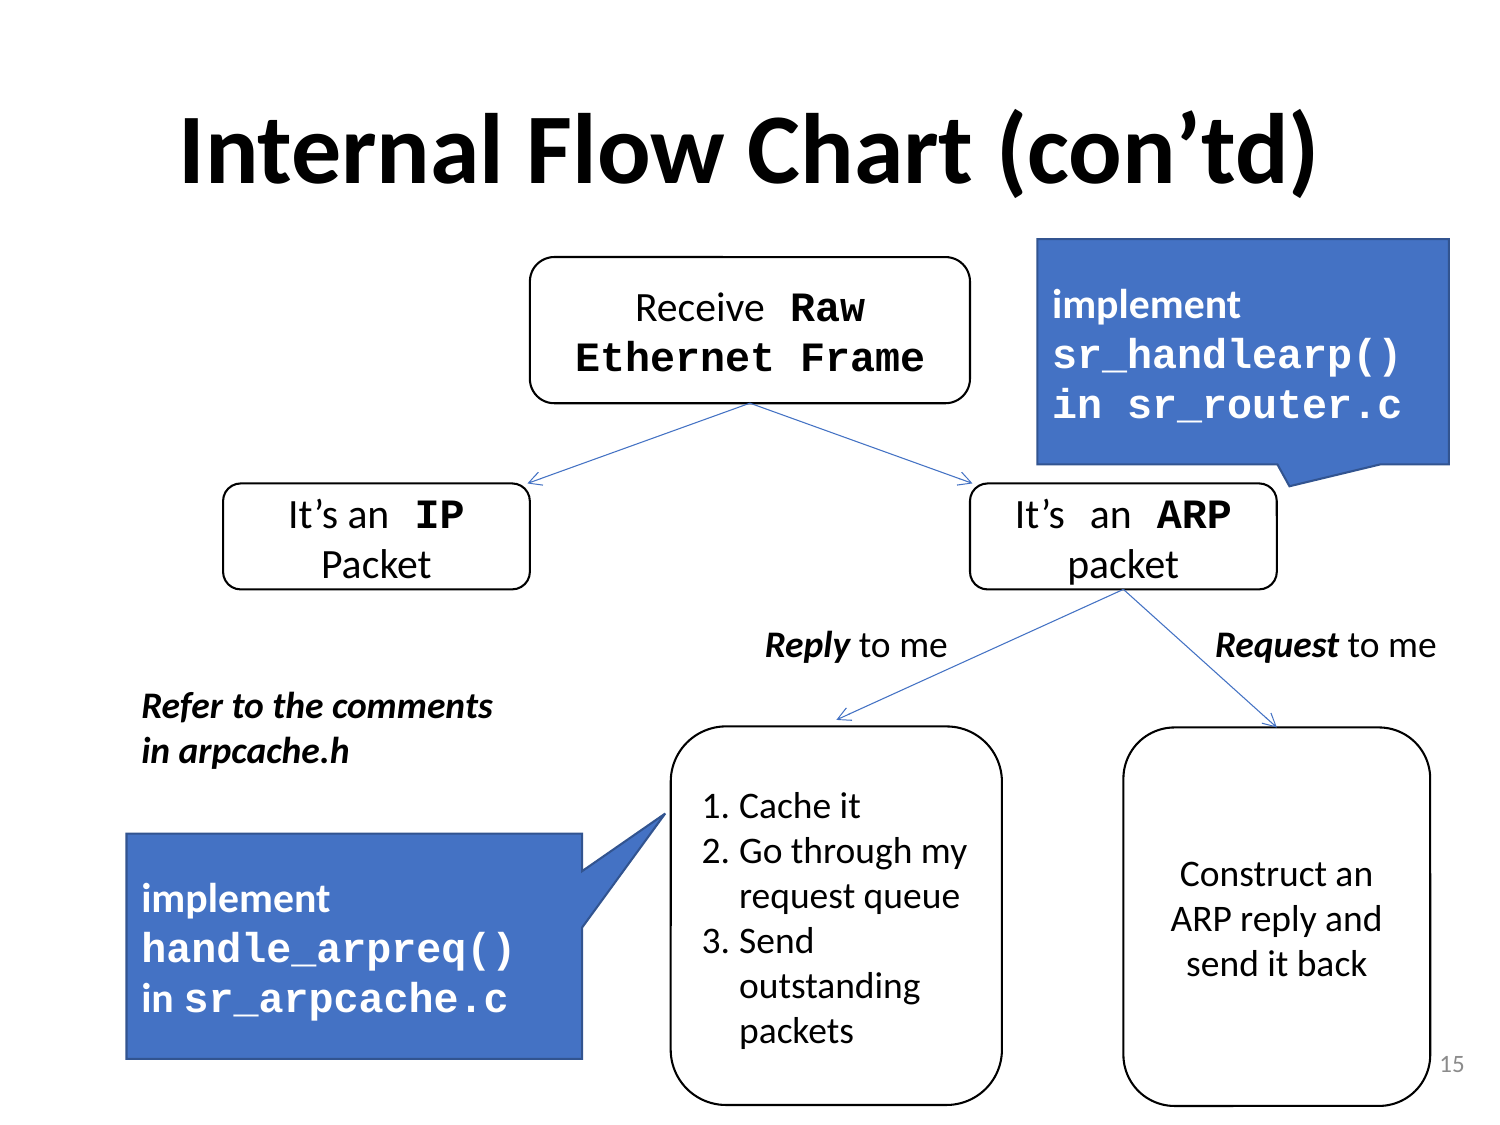

# Internal Flow Chart (con’td)
implement sr_handlearp() in sr_router.c
Receive Raw Ethernet Frame
It’s an IP Packet
It’s an ARP packet
Reply to me
Request to me
Refer to the comments in arpcache.h
Cache it
Go through my request queue
Send outstanding packets
Construct an ARP reply and send it back
implement handle_arpreq() in sr_arpcache.c
15